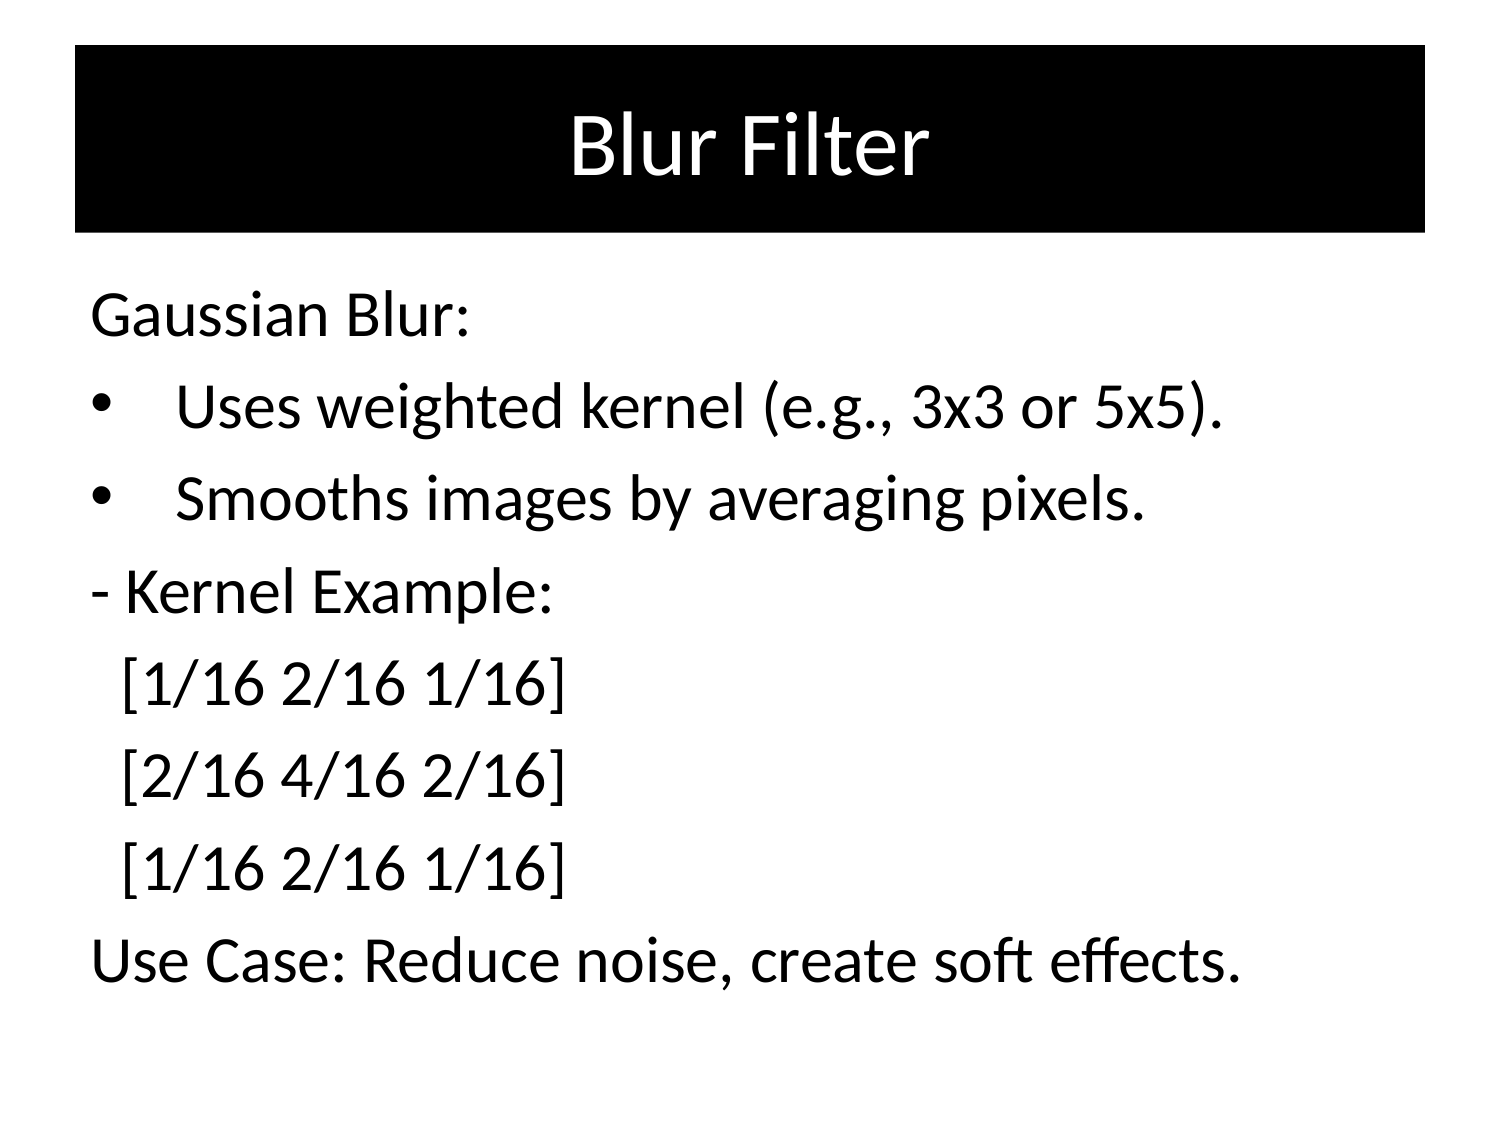

# Blur Filter
Gaussian Blur:
  Uses weighted kernel (e.g., 3x3 or 5x5).
  Smooths images by averaging pixels.
- Kernel Example:
  [1/16 2/16 1/16]
  [2/16 4/16 2/16]
  [1/16 2/16 1/16]
Use Case: Reduce noise, create soft effects.